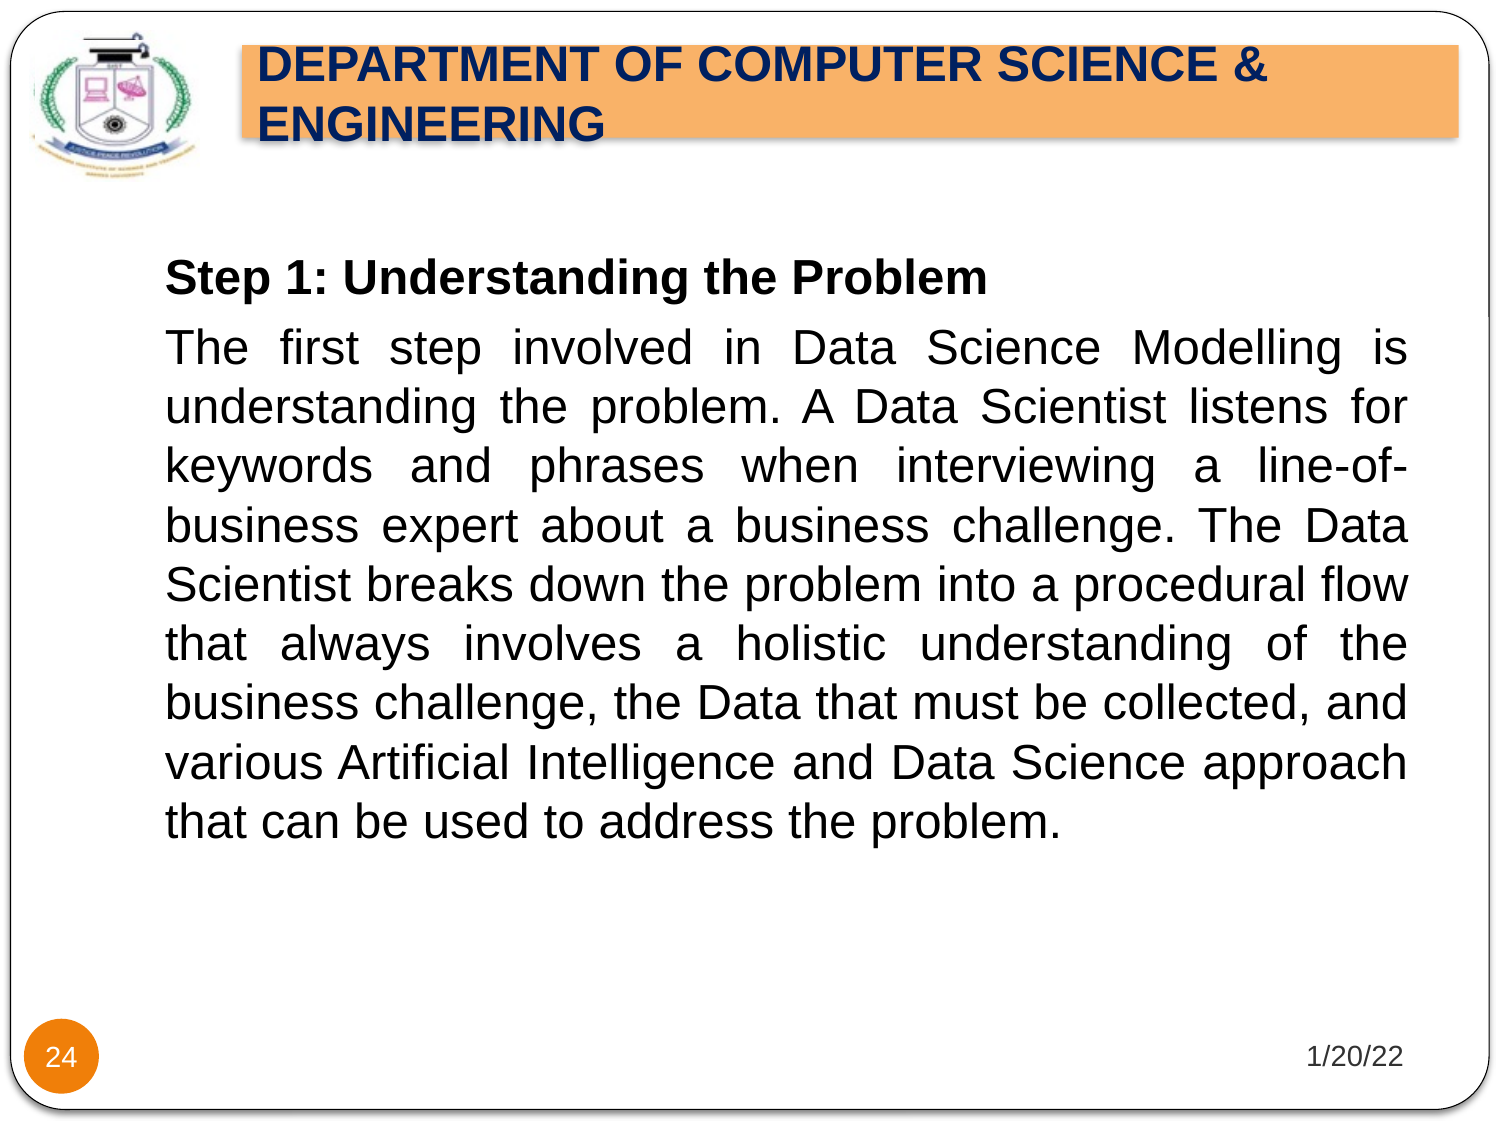

#
Step 1: Understanding the Problem
The first step involved in Data Science Modelling is understanding the problem. A Data Scientist listens for keywords and phrases when interviewing a line-of-business expert about a business challenge. The Data Scientist breaks down the problem into a procedural flow that always involves a holistic understanding of the business challenge, the Data that must be collected, and various Artificial Intelligence and Data Science approach that can be used to address the problem.

1/20/22
24